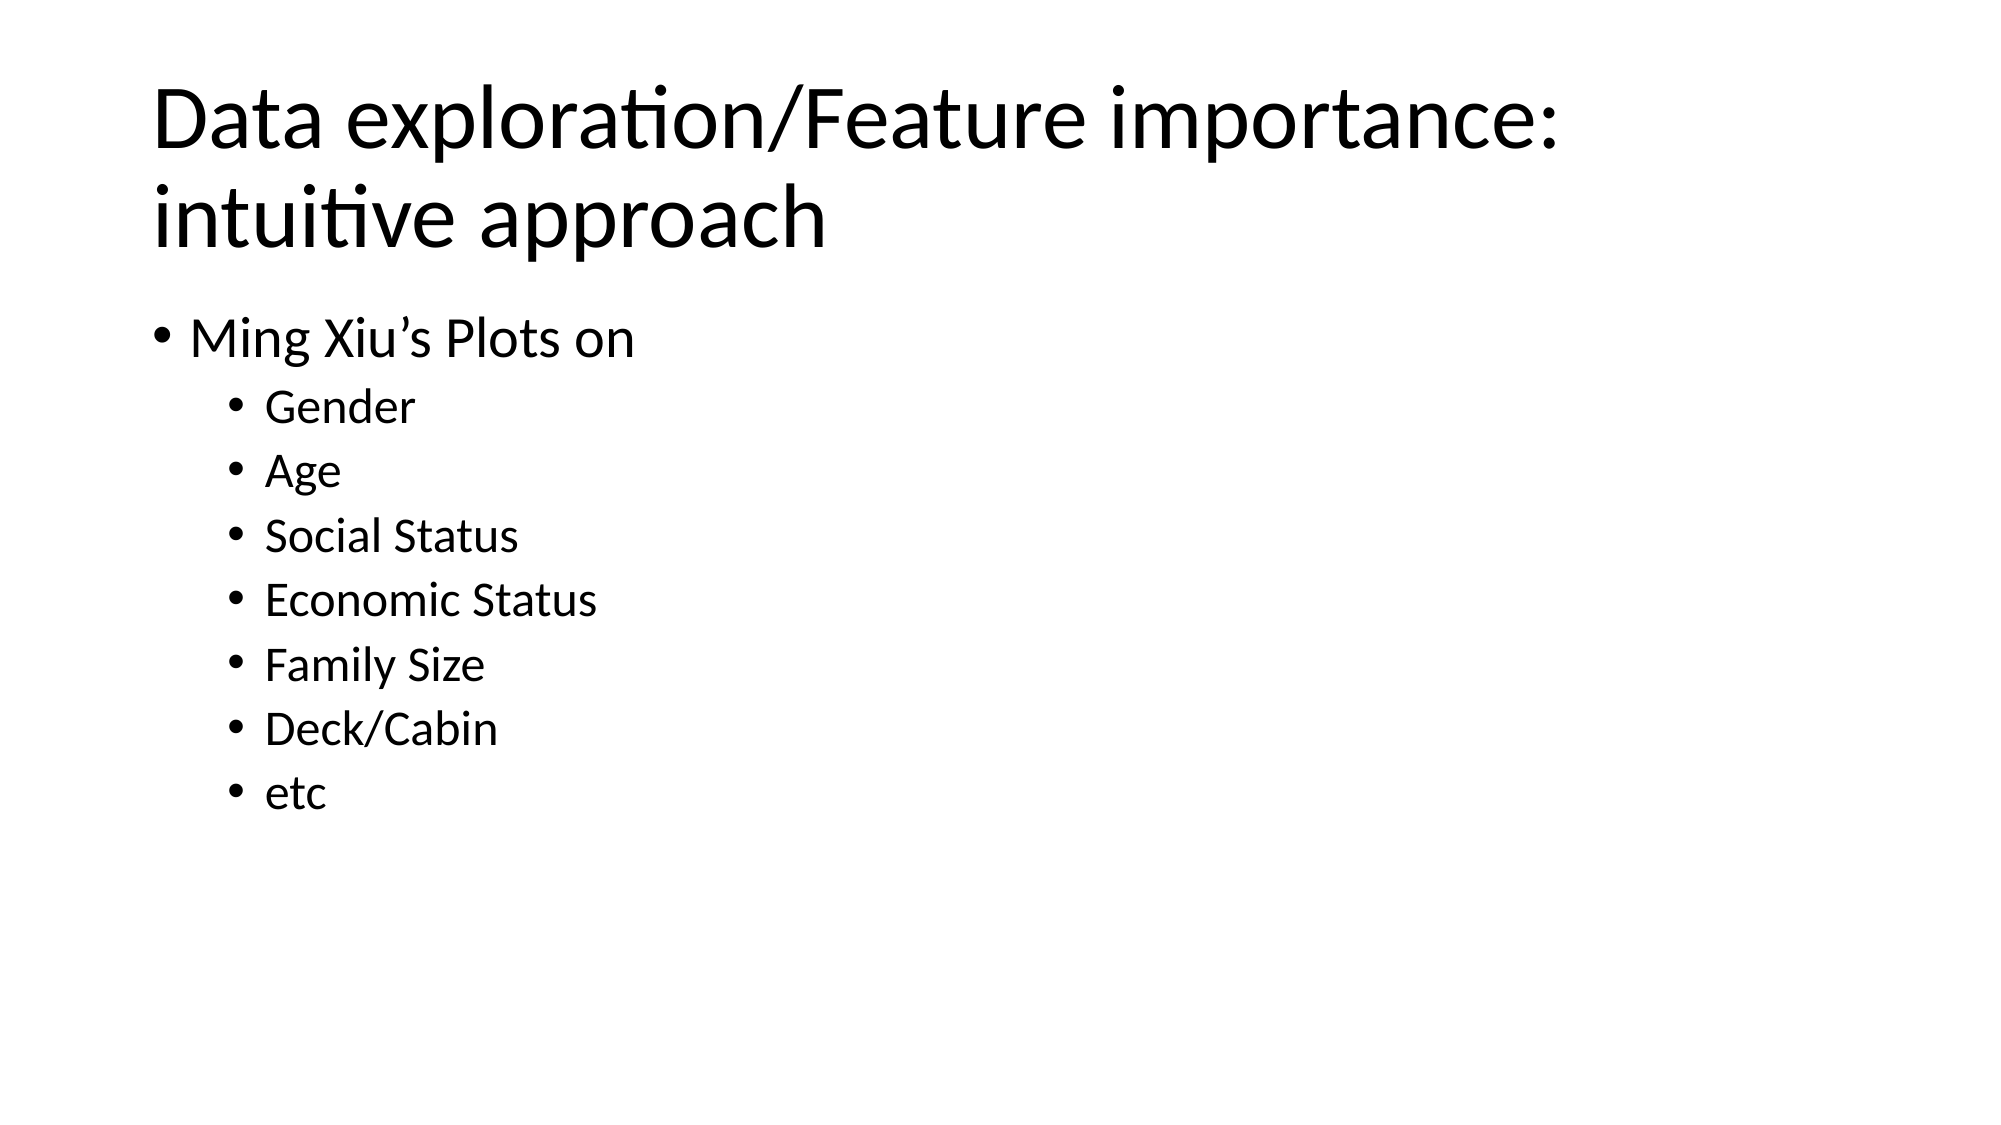

# Data exploration/Feature importance: intuitive approach
Ming Xiu’s Plots on
Gender
Age
Social Status
Economic Status
Family Size
Deck/Cabin
etc